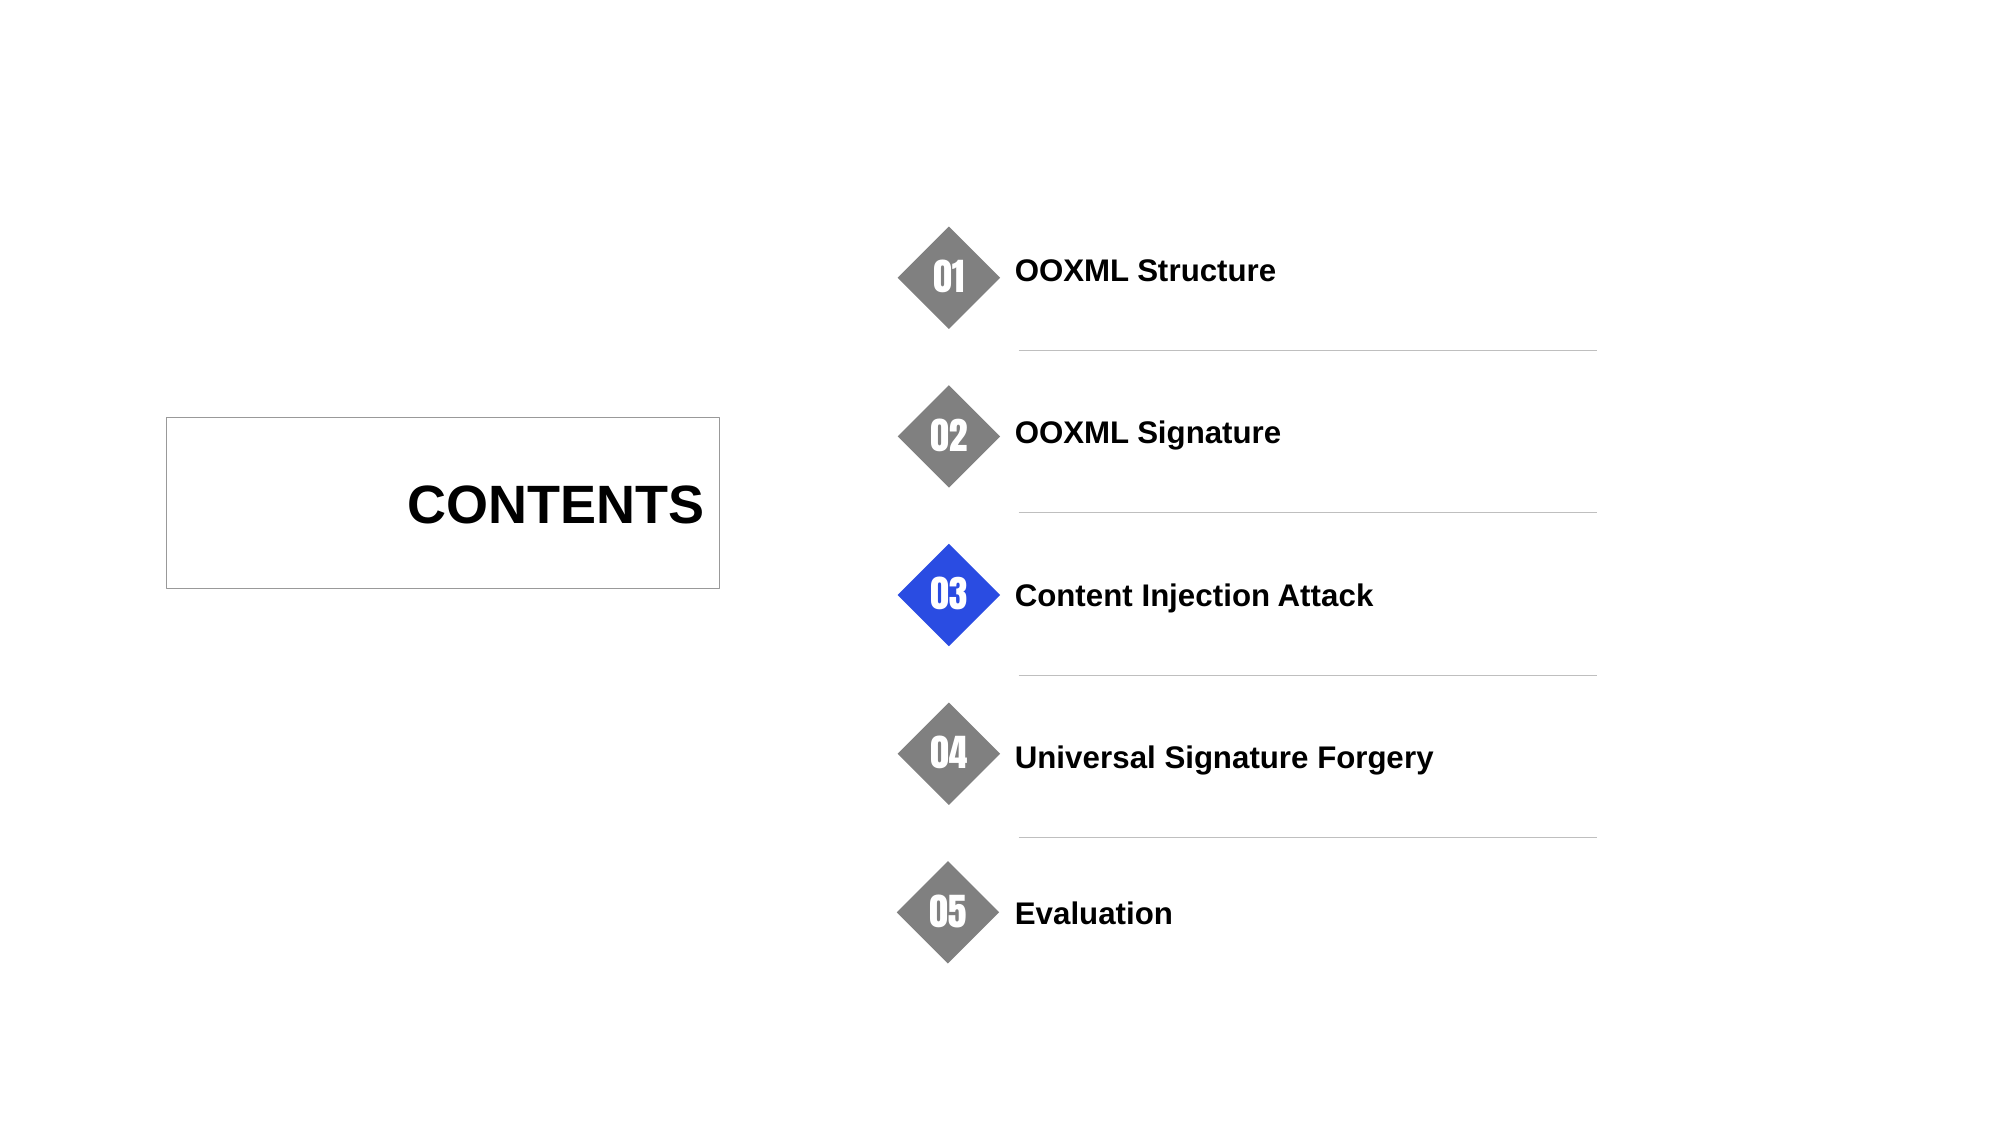

01
OOXML Structure
02
OOXML Signature
CONTENTS

03
Content Injection Attack
04
Universal Signature Forgery
05
Evaluation